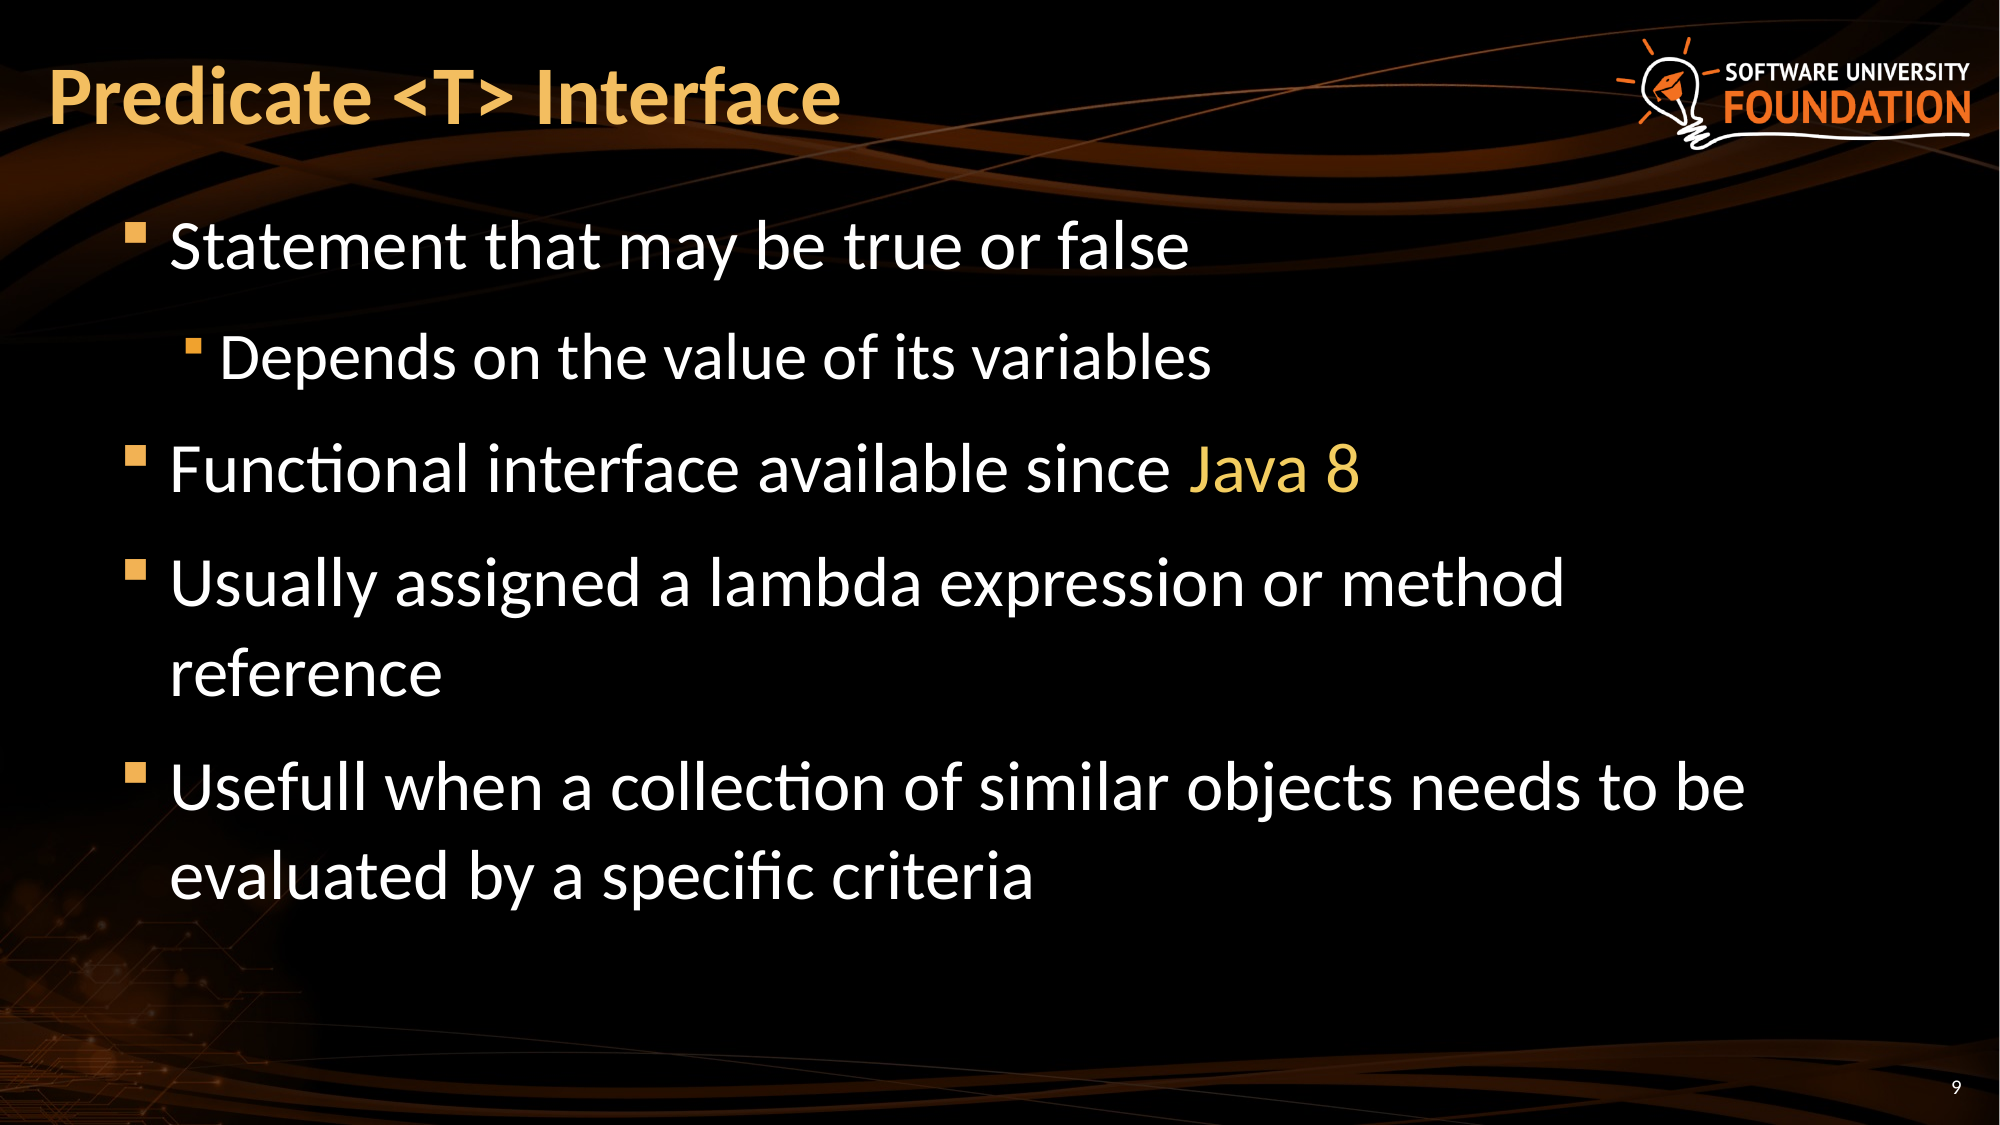

# Predicate <T> Interface
Statement that may be true or false
Depends on the value of its variables
Functional interface available since Java 8
Usually assigned a lambda expression or method reference
Usefull when a collection of similar objects needs to be evaluated by a specific criteria
9